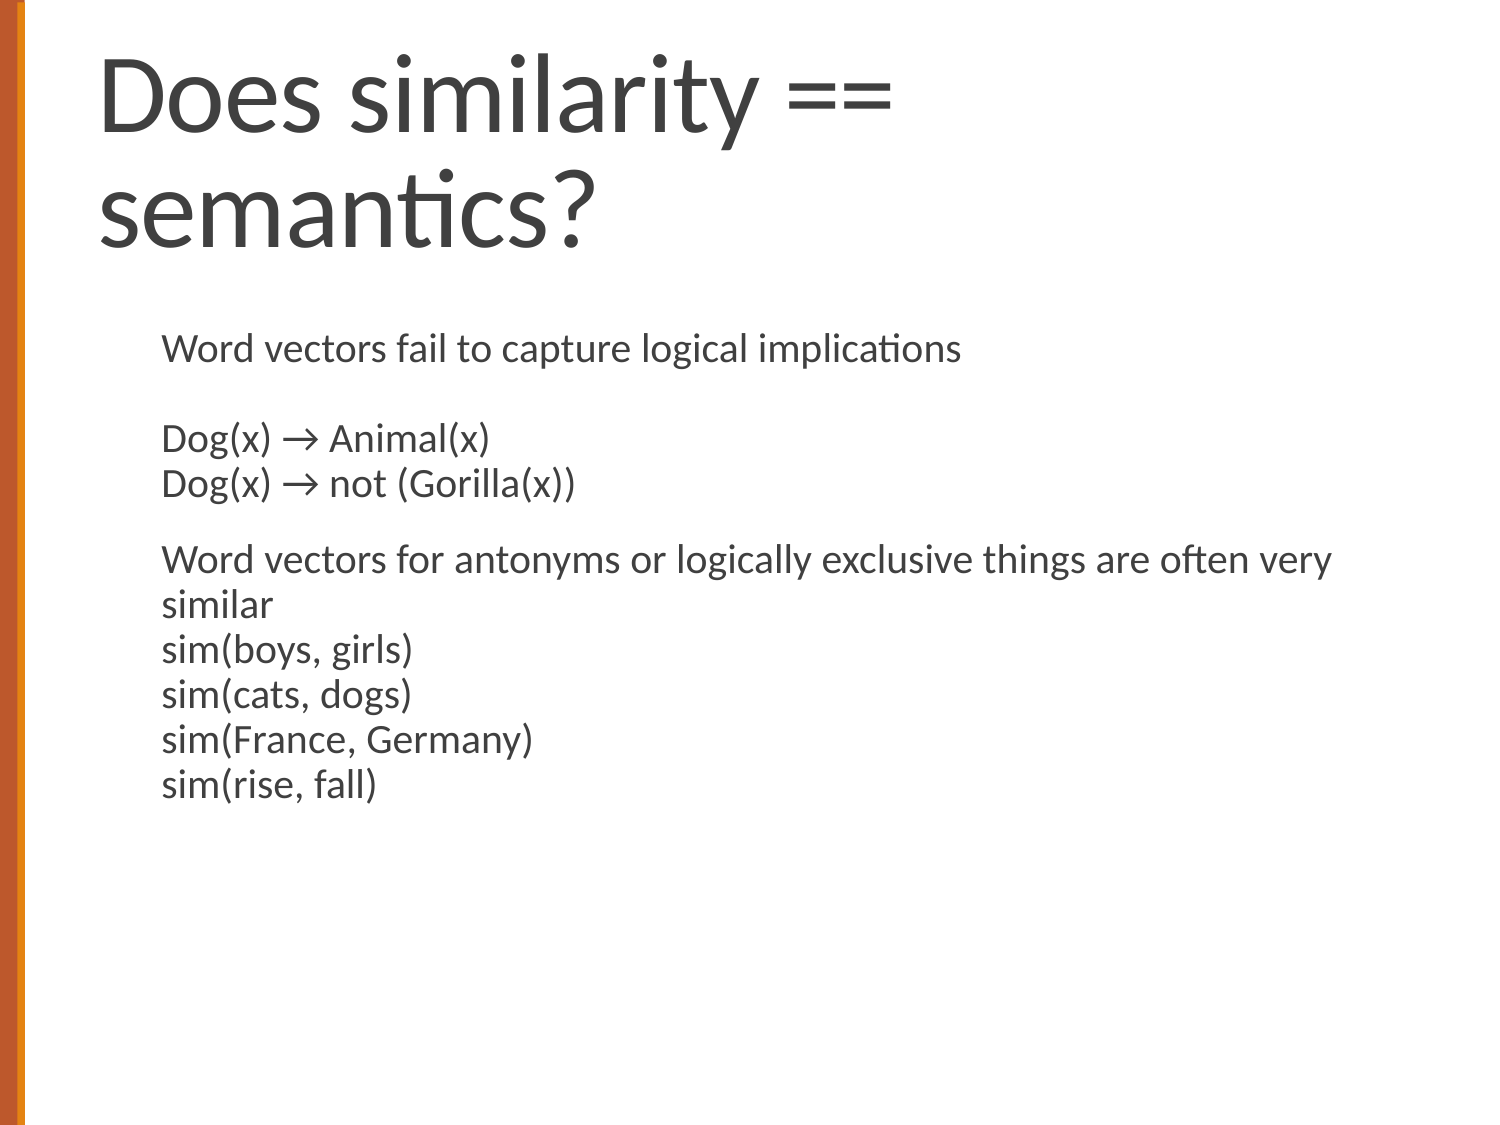

# Does similarity == semantics?
Word vectors fail to capture logical implications
Dog(x) → Animal(x)
Dog(x) → not (Gorilla(x))
Word vectors for antonyms or logically exclusive things are often very similar
sim(boys, girls)
sim(cats, dogs)
sim(France, Germany)
sim(rise, fall)